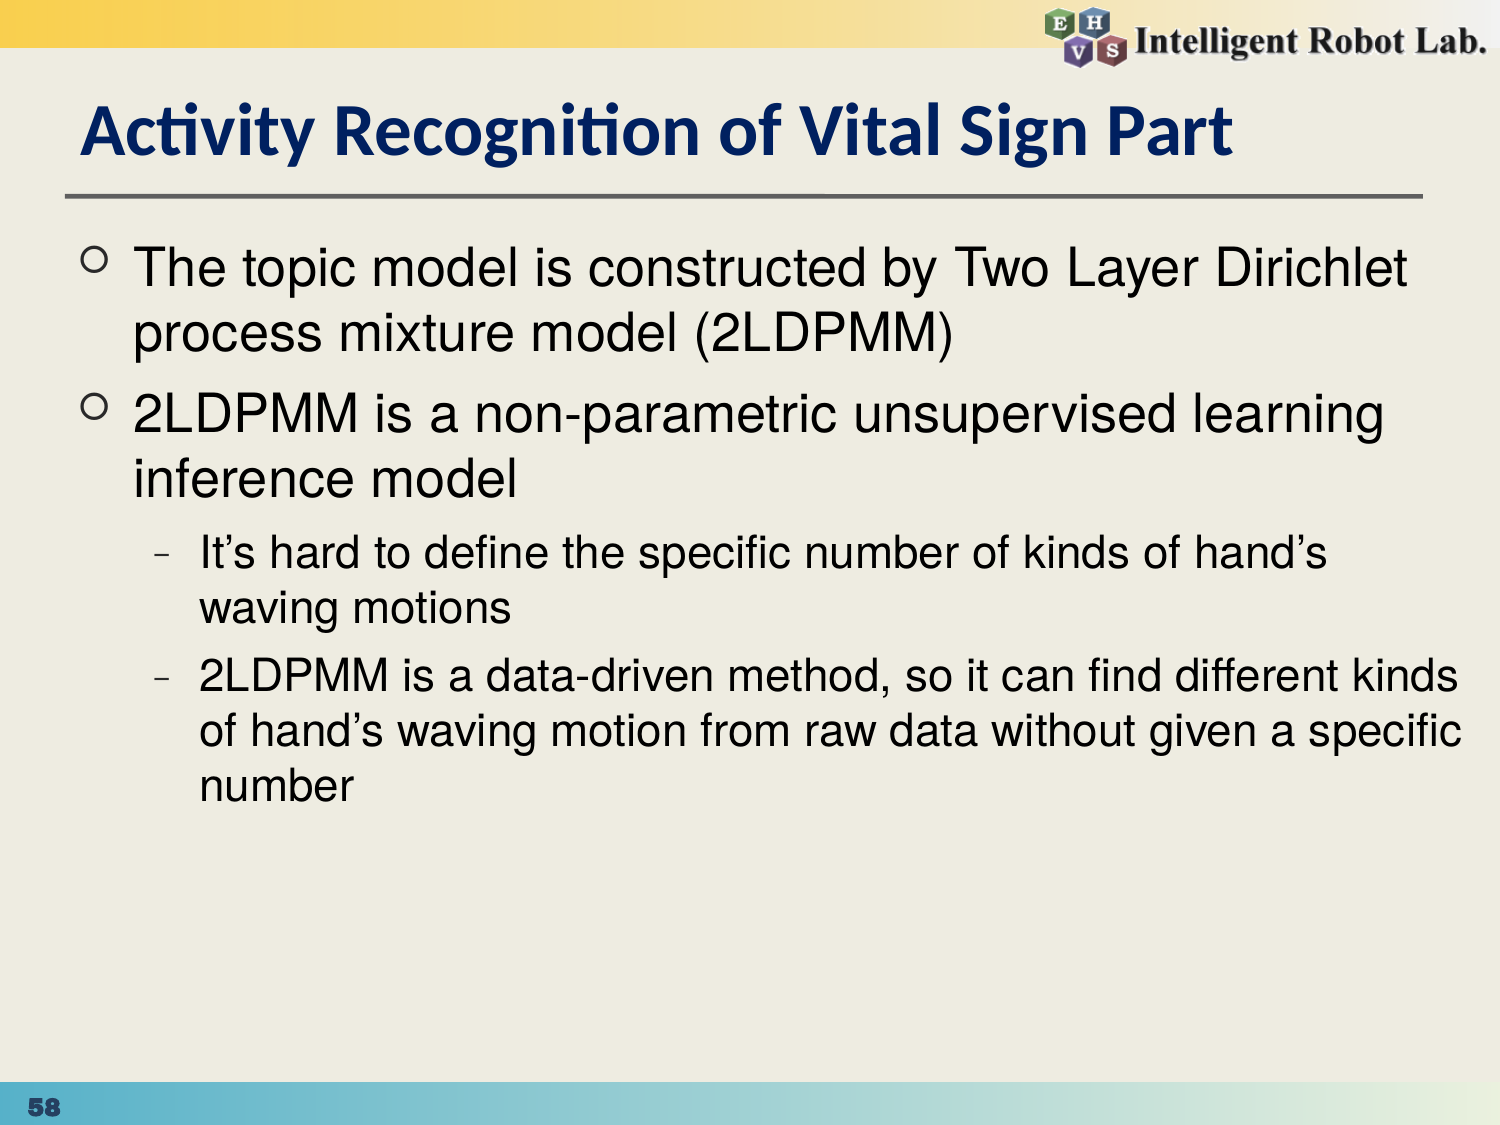

# Activity Recognition of Vital Sign Part
The topic model is constructed by Two Layer Dirichlet process mixture model (2LDPMM)
2LDPMM is a non-parametric unsupervised learning inference model
It’s hard to define the specific number of kinds of hand’s waving motions
2LDPMM is a data-driven method, so it can find different kinds of hand’s waving motion from raw data without given a specific number

58